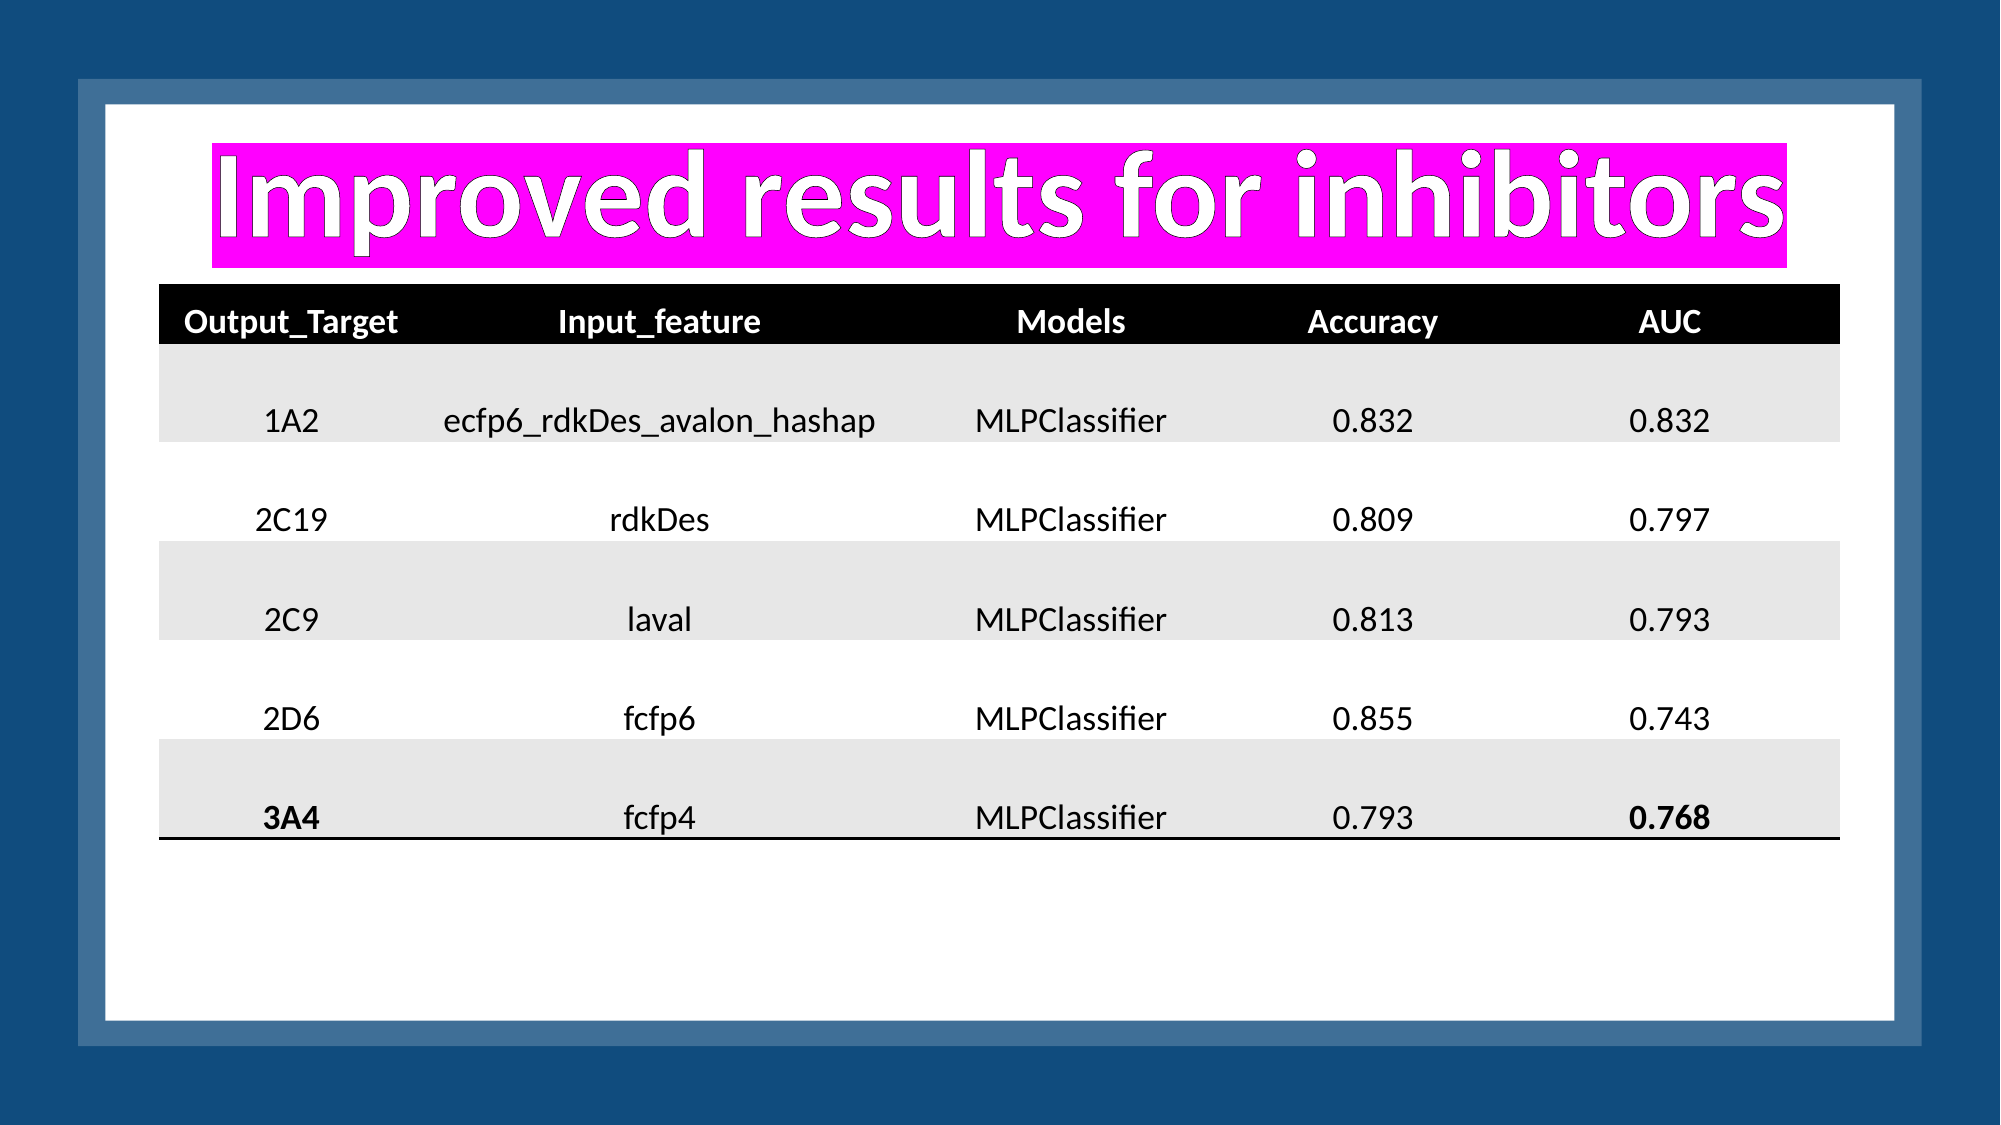

Improved results for inhibitors
| Output\_Target | Input\_feature | Models | Accuracy | AUC |
| --- | --- | --- | --- | --- |
| 1A2 | ecfp6\_rdkDes\_avalon\_hashap | MLPClassifier | 0.832 | 0.832 |
| 2C19 | rdkDes | MLPClassifier | 0.809 | 0.797 |
| 2C9 | laval | MLPClassifier | 0.813 | 0.793 |
| 2D6 | fcfp6 | MLPClassifier | 0.855 | 0.743 |
| 3A4 | fcfp4 | MLPClassifier | 0.793 | 0.768 |